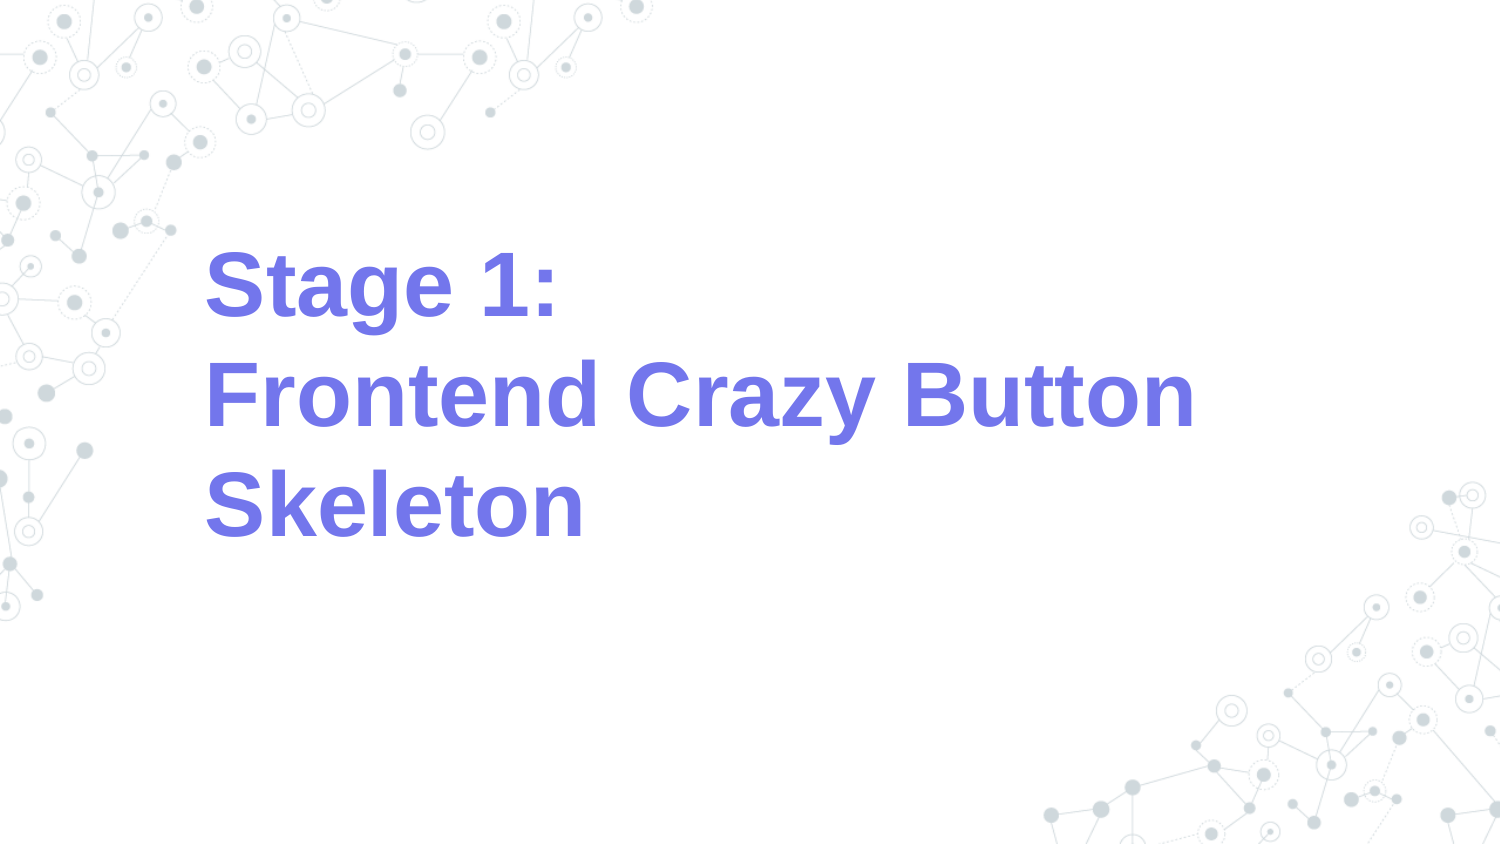

# Stage 1:
Frontend Crazy Button Skeleton